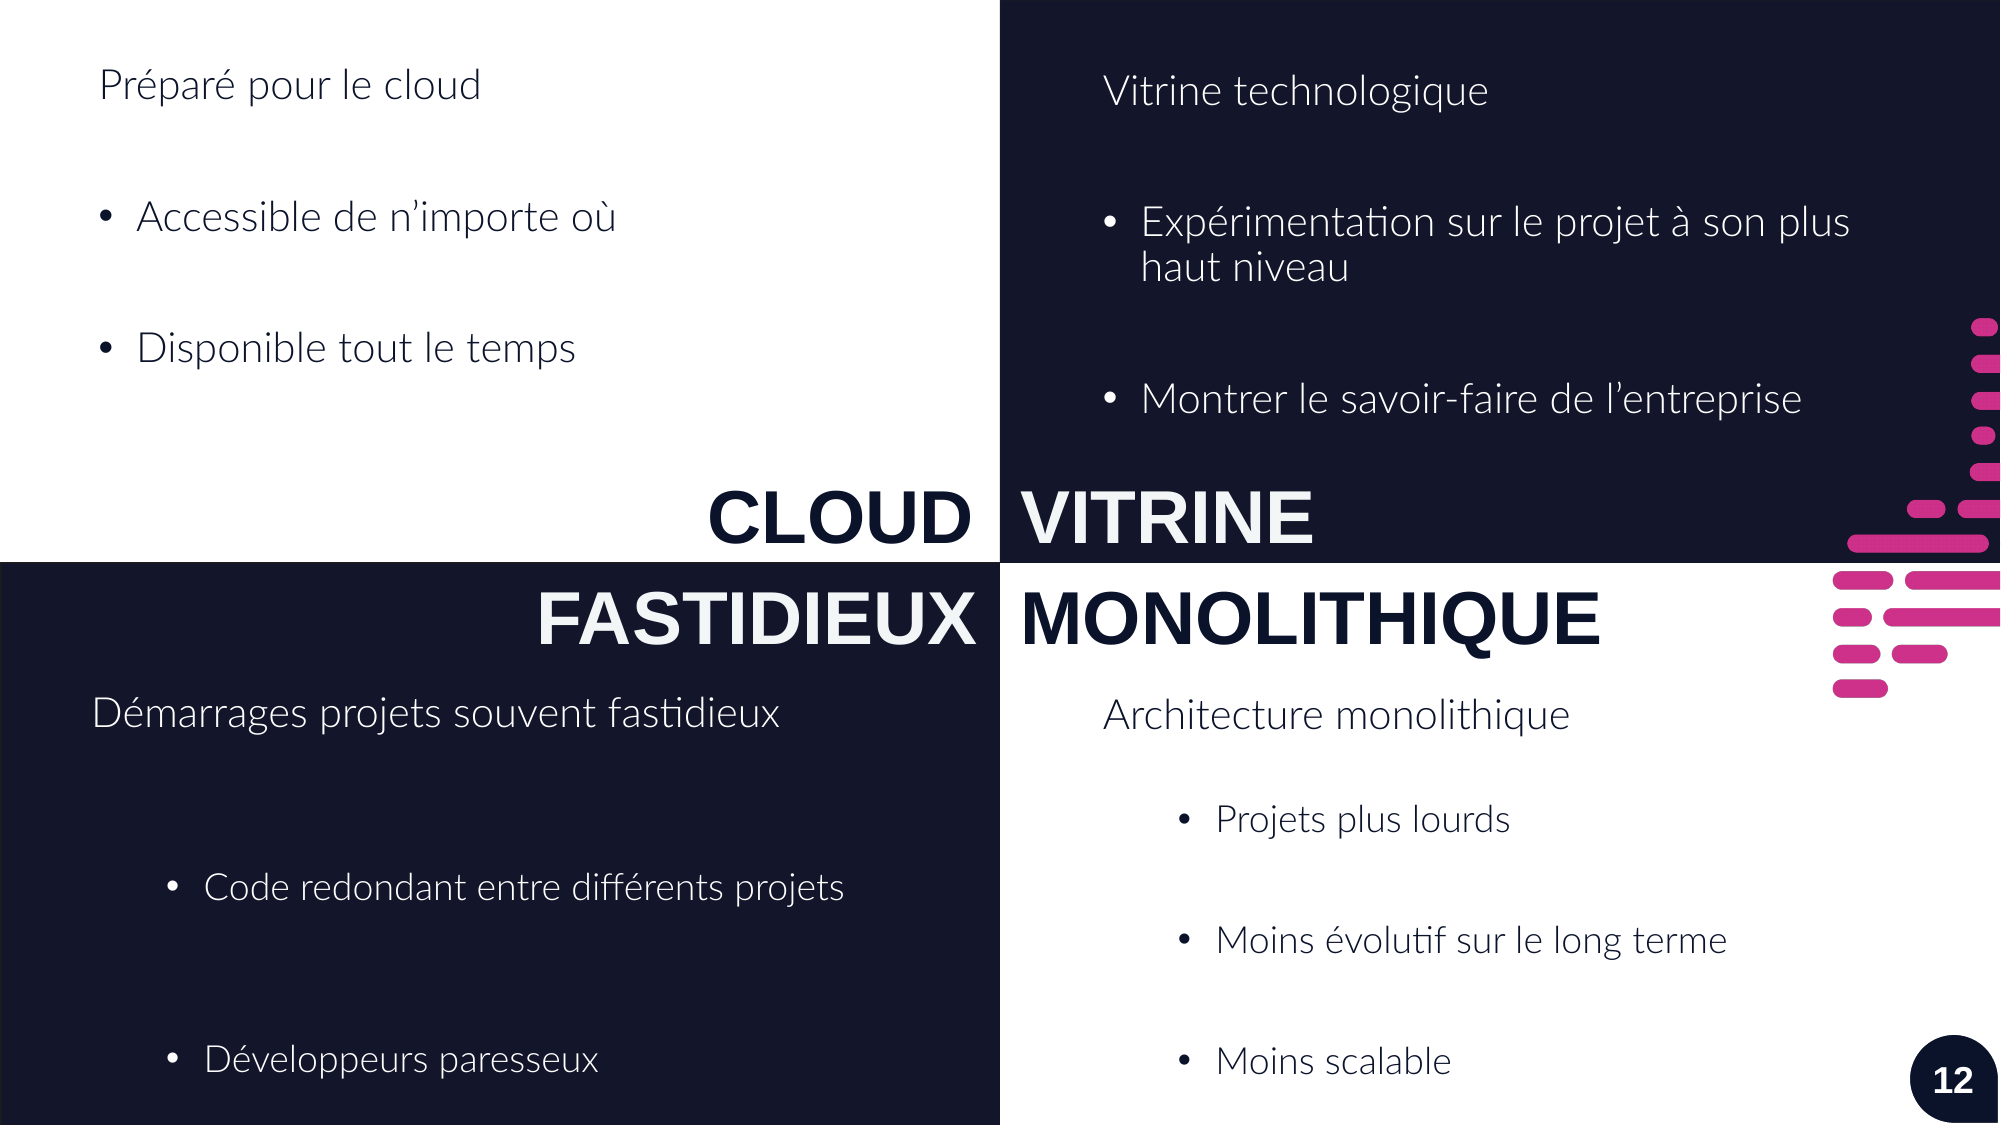

Préparé pour le cloud

Accessible de n’importe où

Disponible tout le temps
Vitrine technologique

Expérimentation sur le projet à son plus haut niveau

Montrer le savoir-faire de l’entreprise

CLOUD
VITRINE
FASTIDIEUX
MONOLITHIQUE
Démarrages projets souvent fastidieux

Code redondant entre différents projets

Développeurs paresseux

Architecture monolithique

Projets plus lourds

Moins évolutif sur le long terme

Moins scalable

12